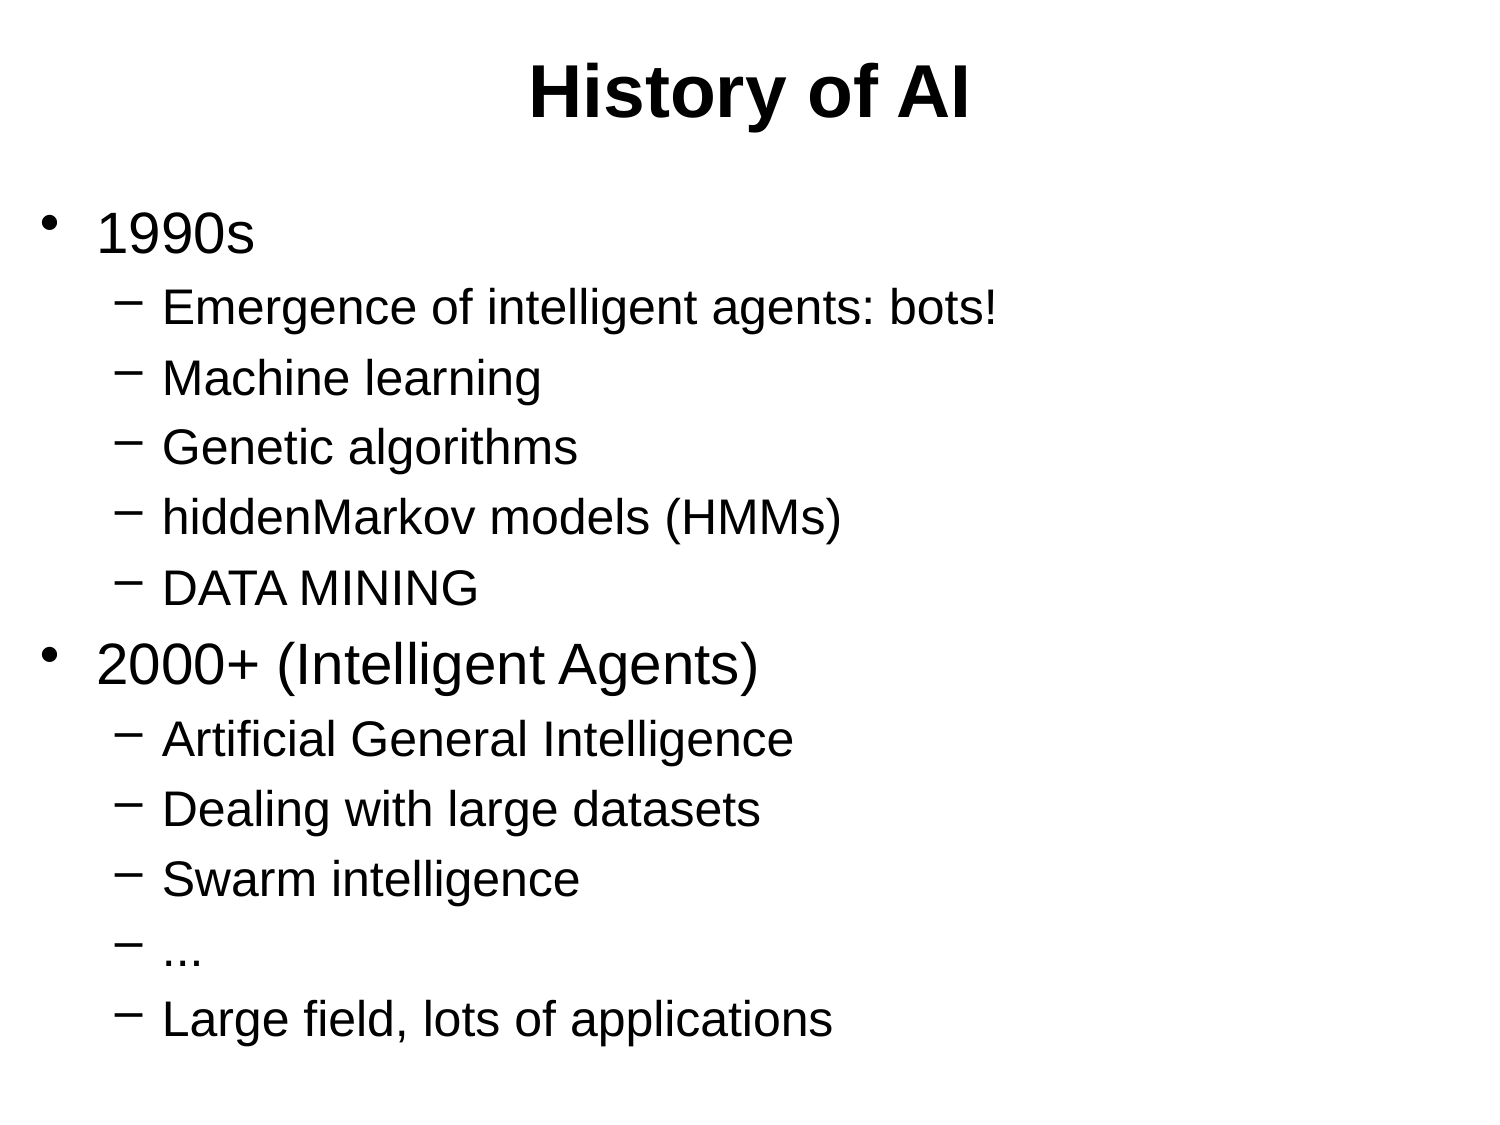

# History of AI
1990s
Emergence of intelligent agents: bots!
Machine learning
Genetic algorithms
hiddenMarkov models (HMMs)
DATA MINING
2000+ (Intelligent Agents)
Artificial General Intelligence
Dealing with large datasets
Swarm intelligence
...
Large field, lots of applications